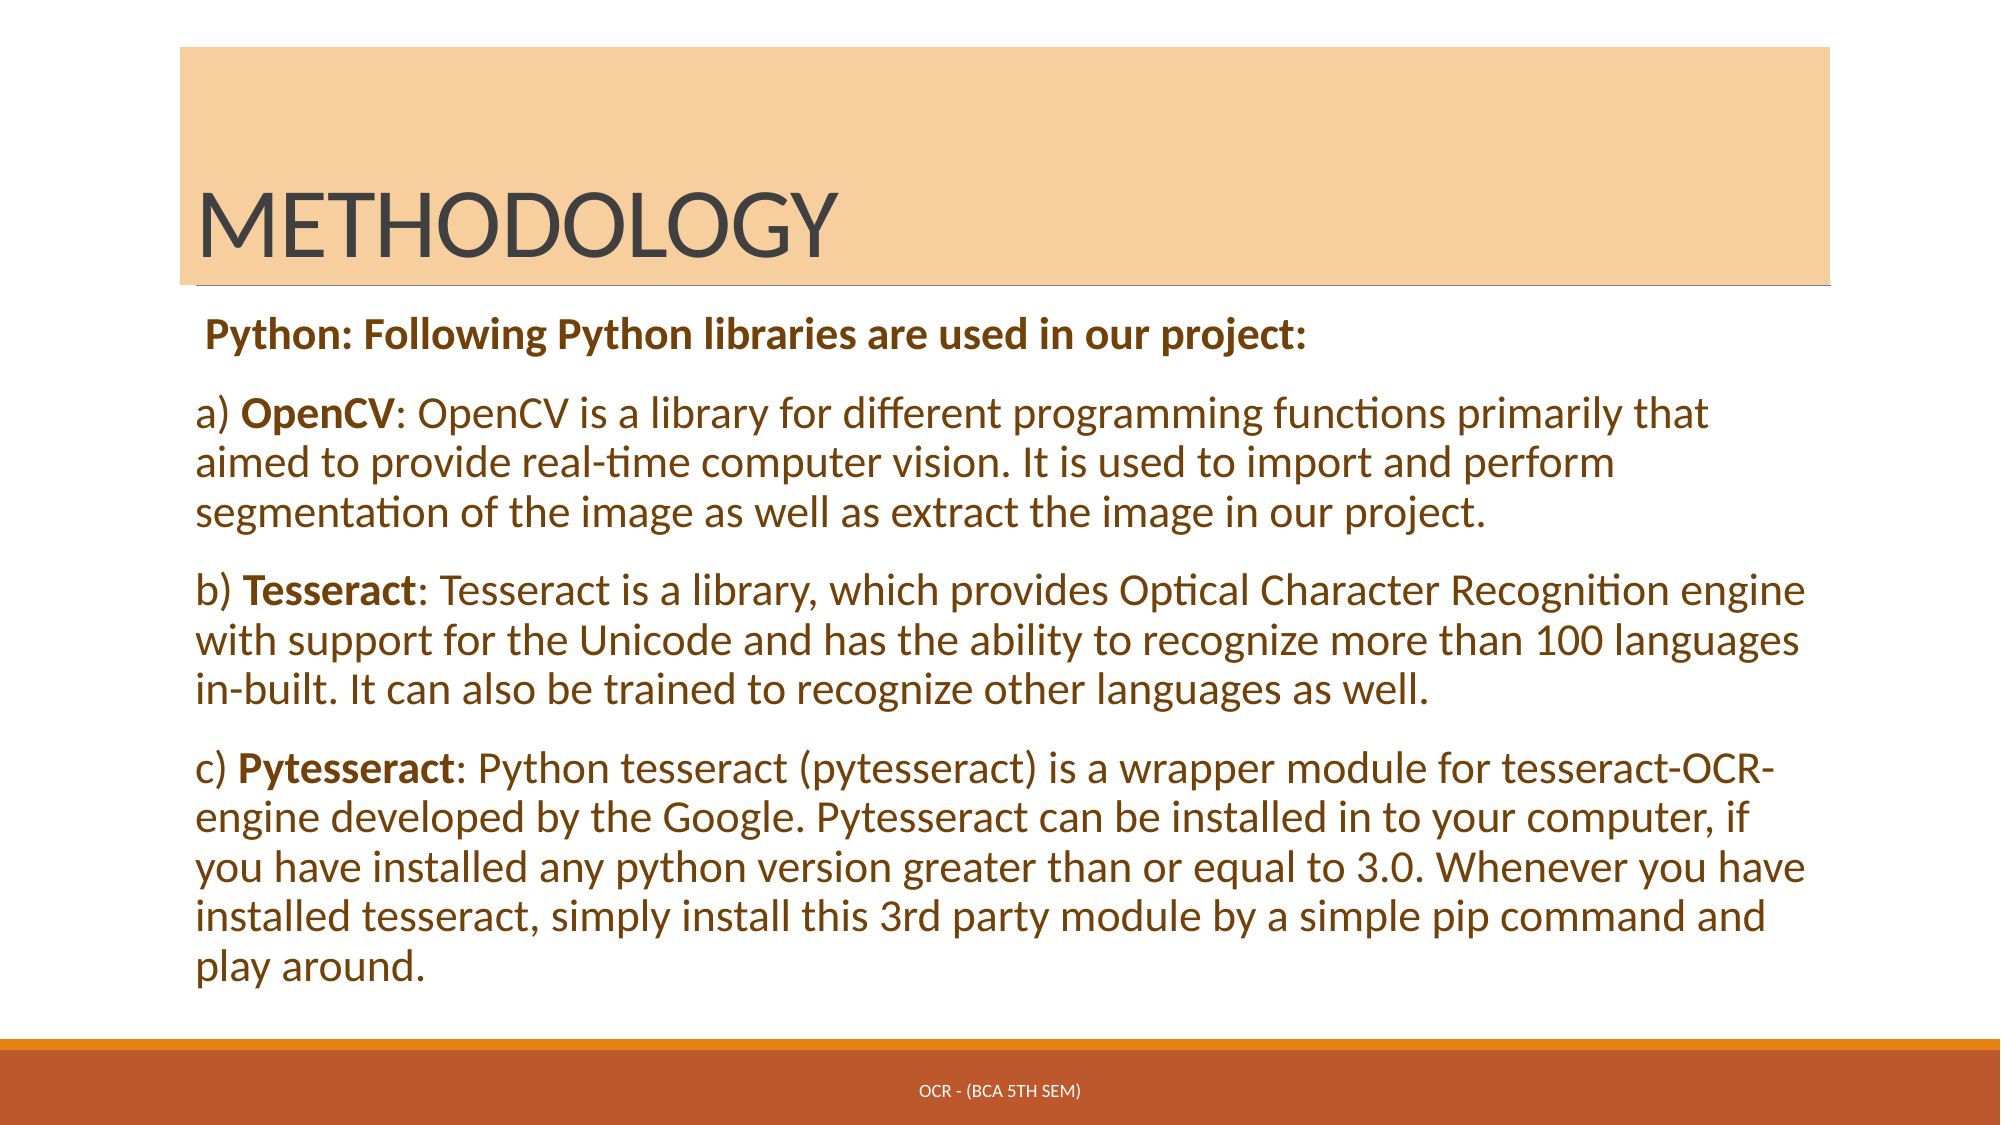

# METHODOLOGY
 Python: Following Python libraries are used in our project:
a) OpenCV: OpenCV is a library for different programming functions primarily that aimed to provide real-time computer vision. It is used to import and perform segmentation of the image as well as extract the image in our project.
b) Tesseract: Tesseract is a library, which provides Optical Character Recognition engine with support for the Unicode and has the ability to recognize more than 100 languages in-built. It can also be trained to recognize other languages as well.
c) Pytesseract: Python tesseract (pytesseract) is a wrapper module for tesseract-OCR-engine developed by the Google. Pytesseract can be installed in to your computer, if you have installed any python version greater than or equal to 3.0. Whenever you have installed tesseract, simply install this 3rd party module by a simple pip command and play around.

OCR - (BCA 5th SEM)
18